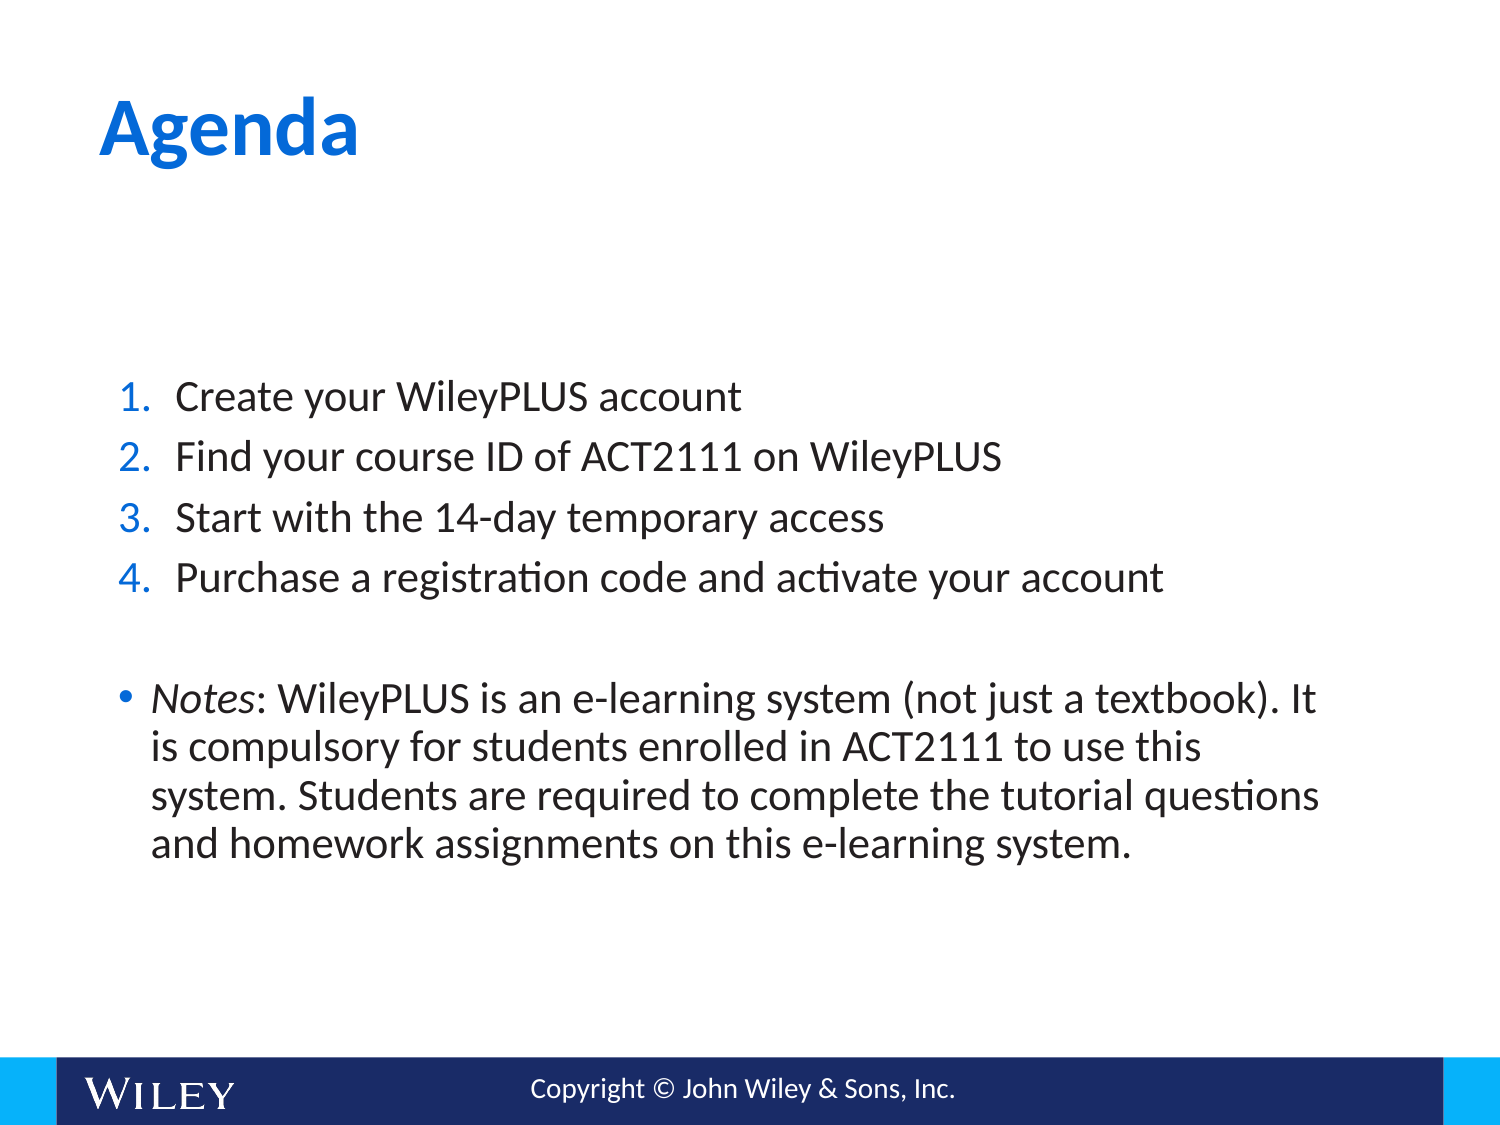

27
# Agenda
Create your WileyPLUS account
Find your course ID of ACT2111 on WileyPLUS
Start with the 14-day temporary access
Purchase a registration code and activate your account

Notes: WileyPLUS is an e-learning system (not just a textbook). It is compulsory for students enrolled in ACT2111 to use this system. Students are required to complete the tutorial questions and homework assignments on this e-learning system.